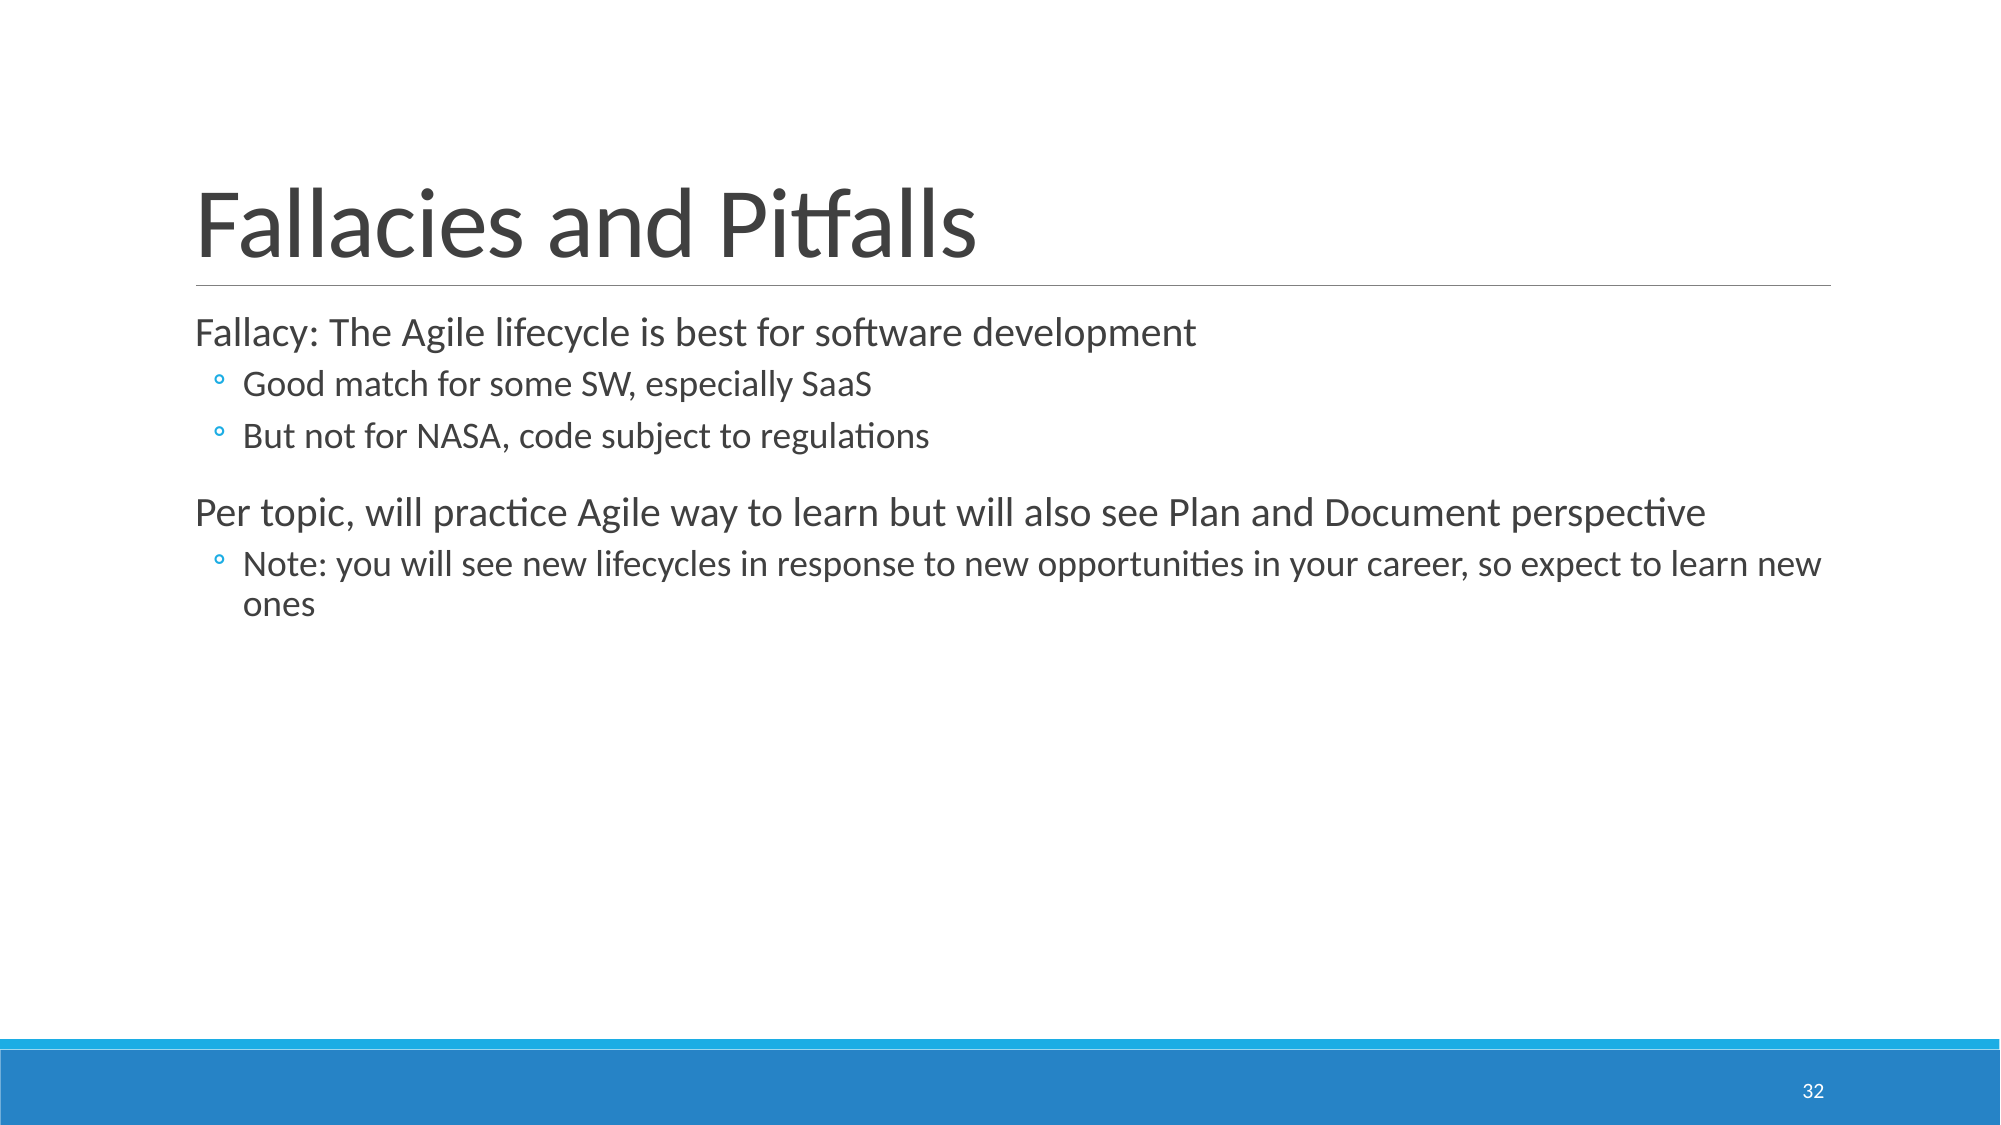

# Fallacies and Pitfalls
Fallacy: The Agile lifecycle is best for software development
Good match for some SW, especially SaaS
But not for NASA, code subject to regulations
Per topic, will practice Agile way to learn but will also see Plan and Document perspective
Note: you will see new lifecycles in response to new opportunities in your career, so expect to learn new ones

32